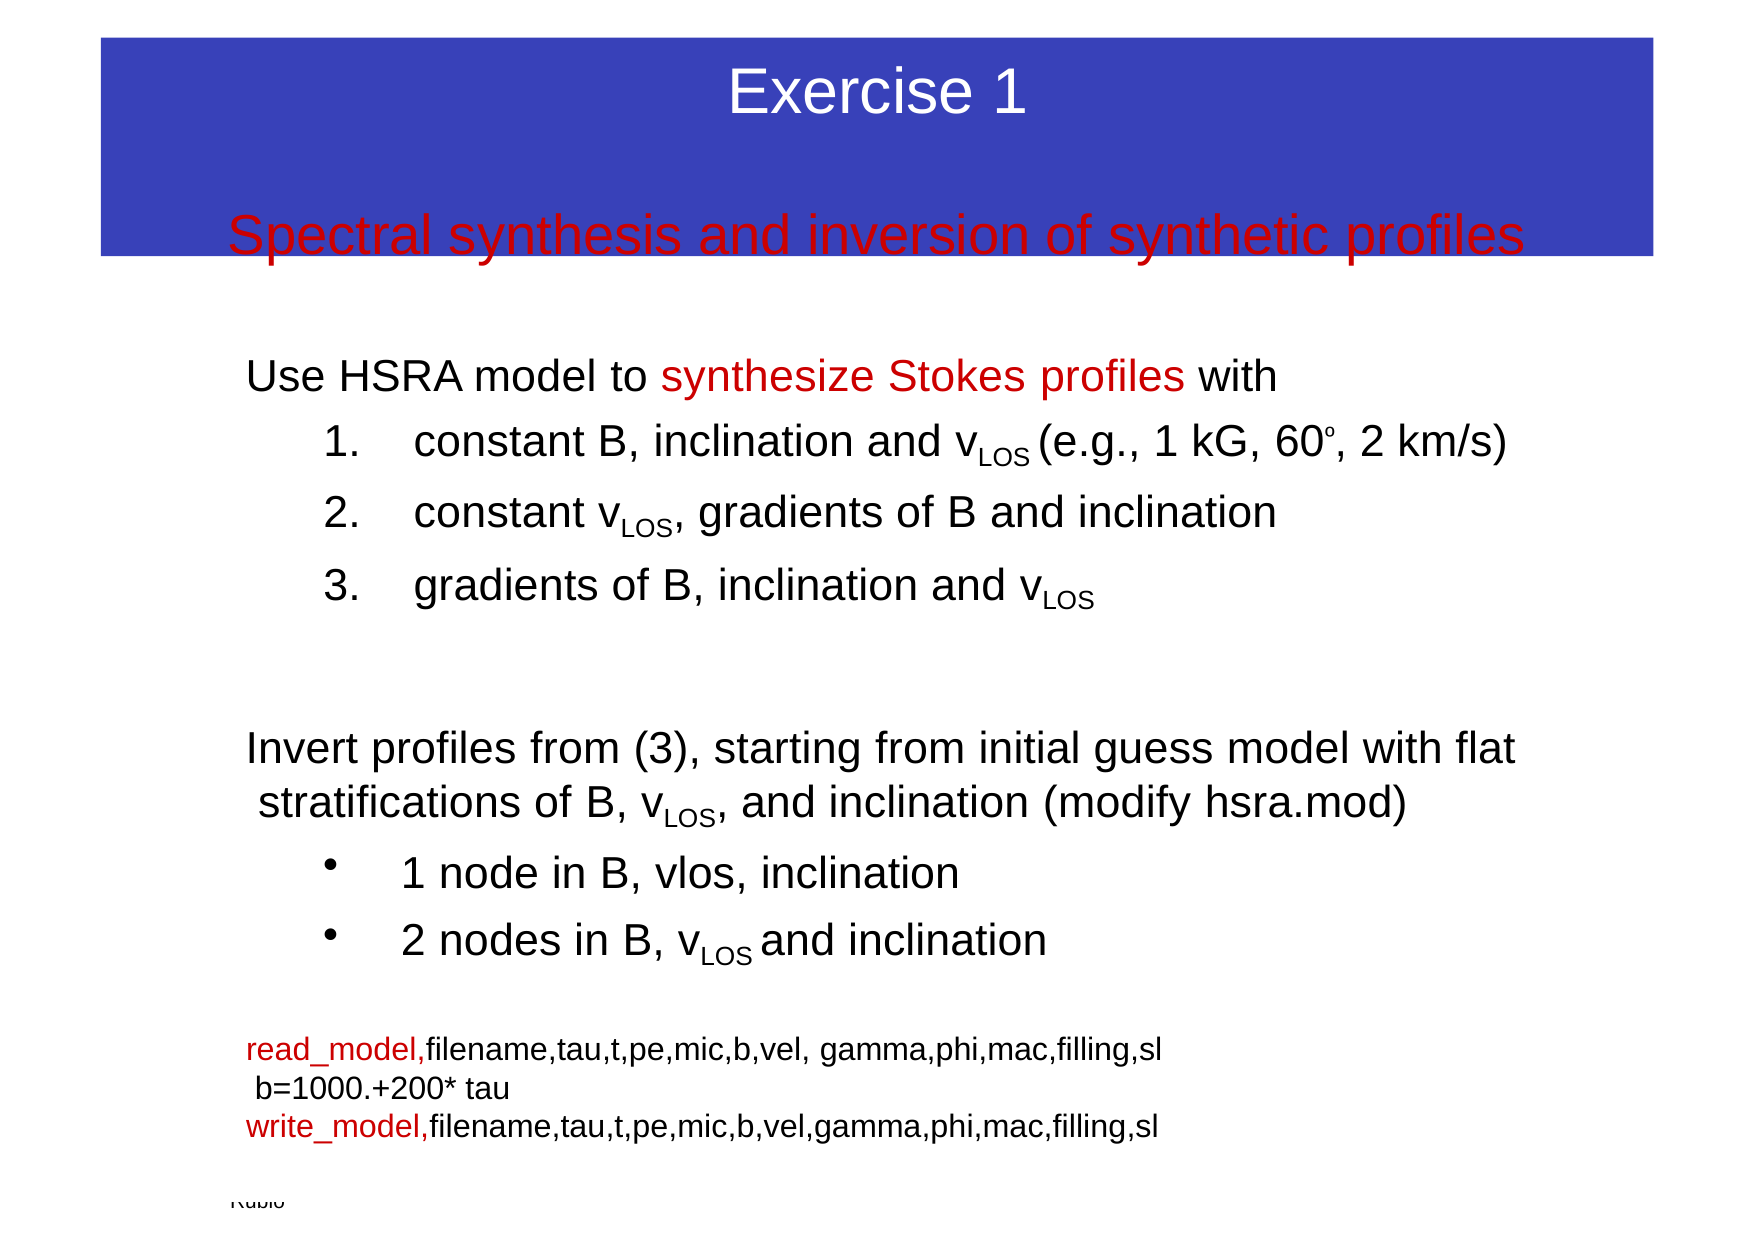

# Exercise 1
Spectral synthesis and inversion of synthetic profiles

Use HSRA model to synthesize Stokes profiles with
constant B, inclination and vLOS (e.g., 1 kG, 60º, 2 km/s)
constant vLOS, gradients of B and inclination
gradients of B, inclination and vLOS

Invert profiles from (3), starting from initial guess model with flat  stratifications of B, vLOS, and inclination (modify hsra.mod)
1 node in B, vlos, inclination
2 nodes in B, vLOS and inclination
read_model,filename,tau,t,pe,mic,b,vel, gamma,phi,mac,filling,sl  b=1000.+200* tau  write_model,filename,tau,t,pe,mic,b,vel,gamma,phi,mac,filling,sl

3rd SOLARNET School, 18-23 May 2015, Granada, Spain	Luis Bellot Rubio